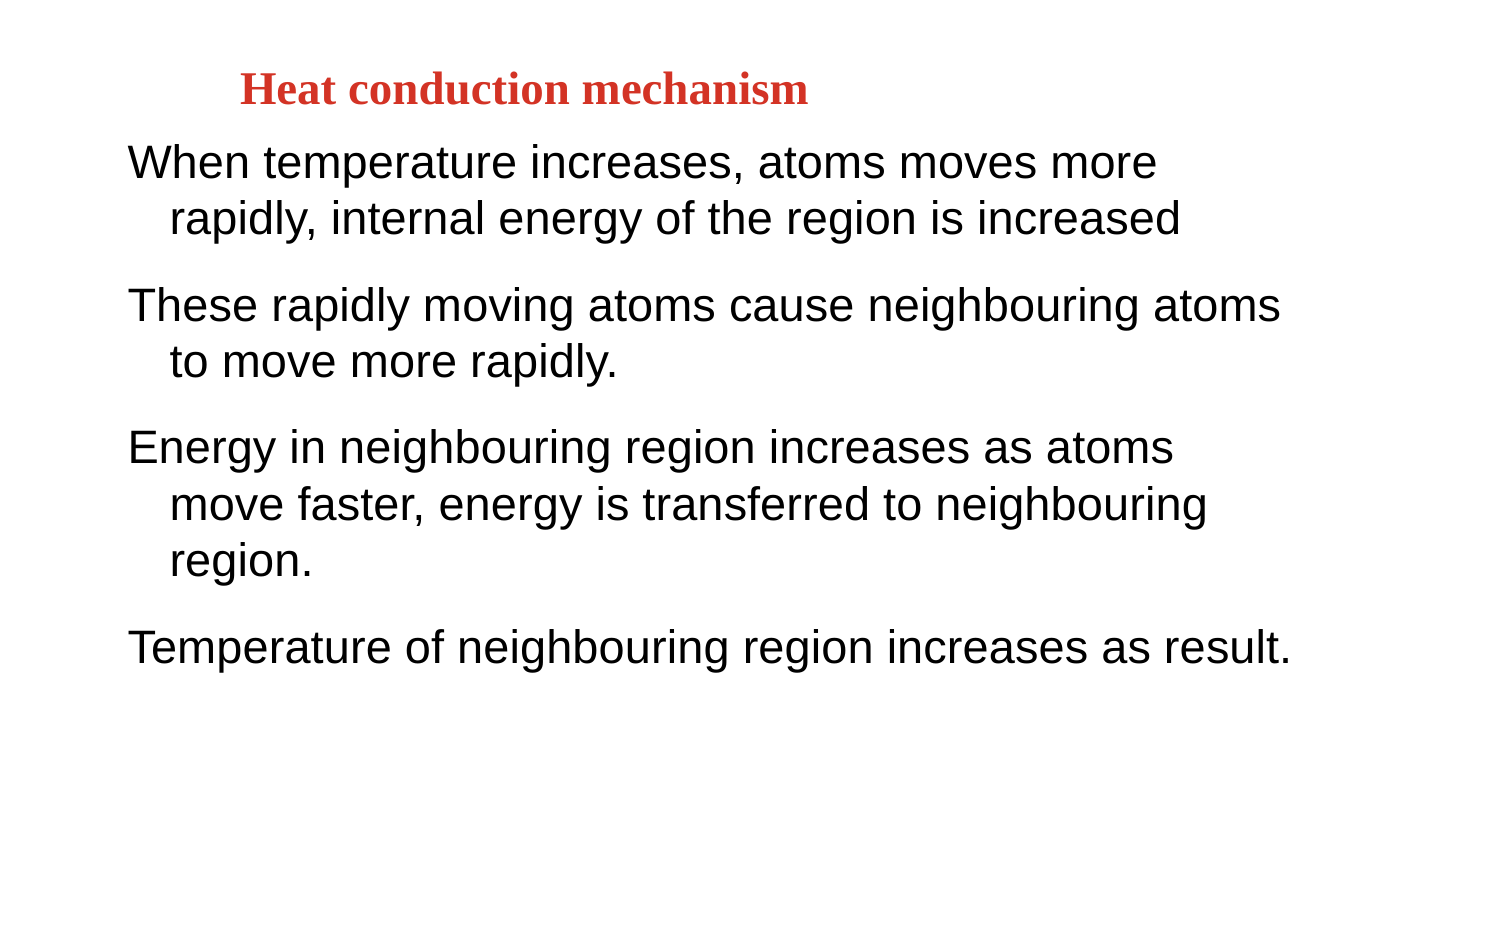

# Heat conduction mechanism
When temperature increases, atoms moves more rapidly, internal energy of the region is increased
These rapidly moving atoms cause neighbouring atoms to move more rapidly.
Energy in neighbouring region increases as atoms move faster, energy is transferred to neighbouring region.
Temperature of neighbouring region increases as result.